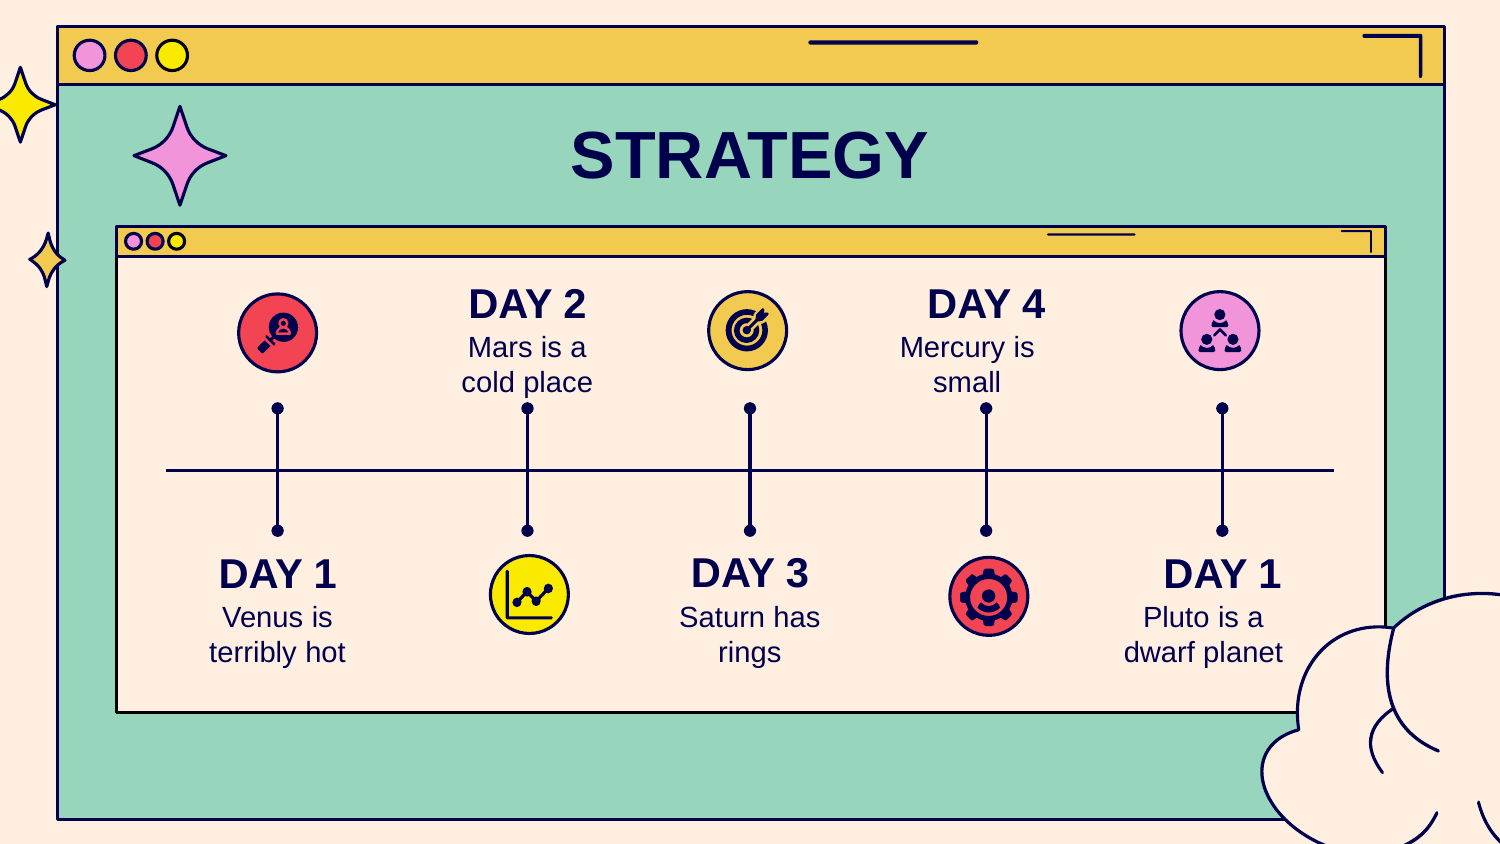

# STRATEGY

DAY 2
DAY 4

Mercury is small
Mars is a cold place
DAY 3
DAY 1
DAY 1

Venus is terribly hot
Saturn has rings
Pluto is a dwarf planet